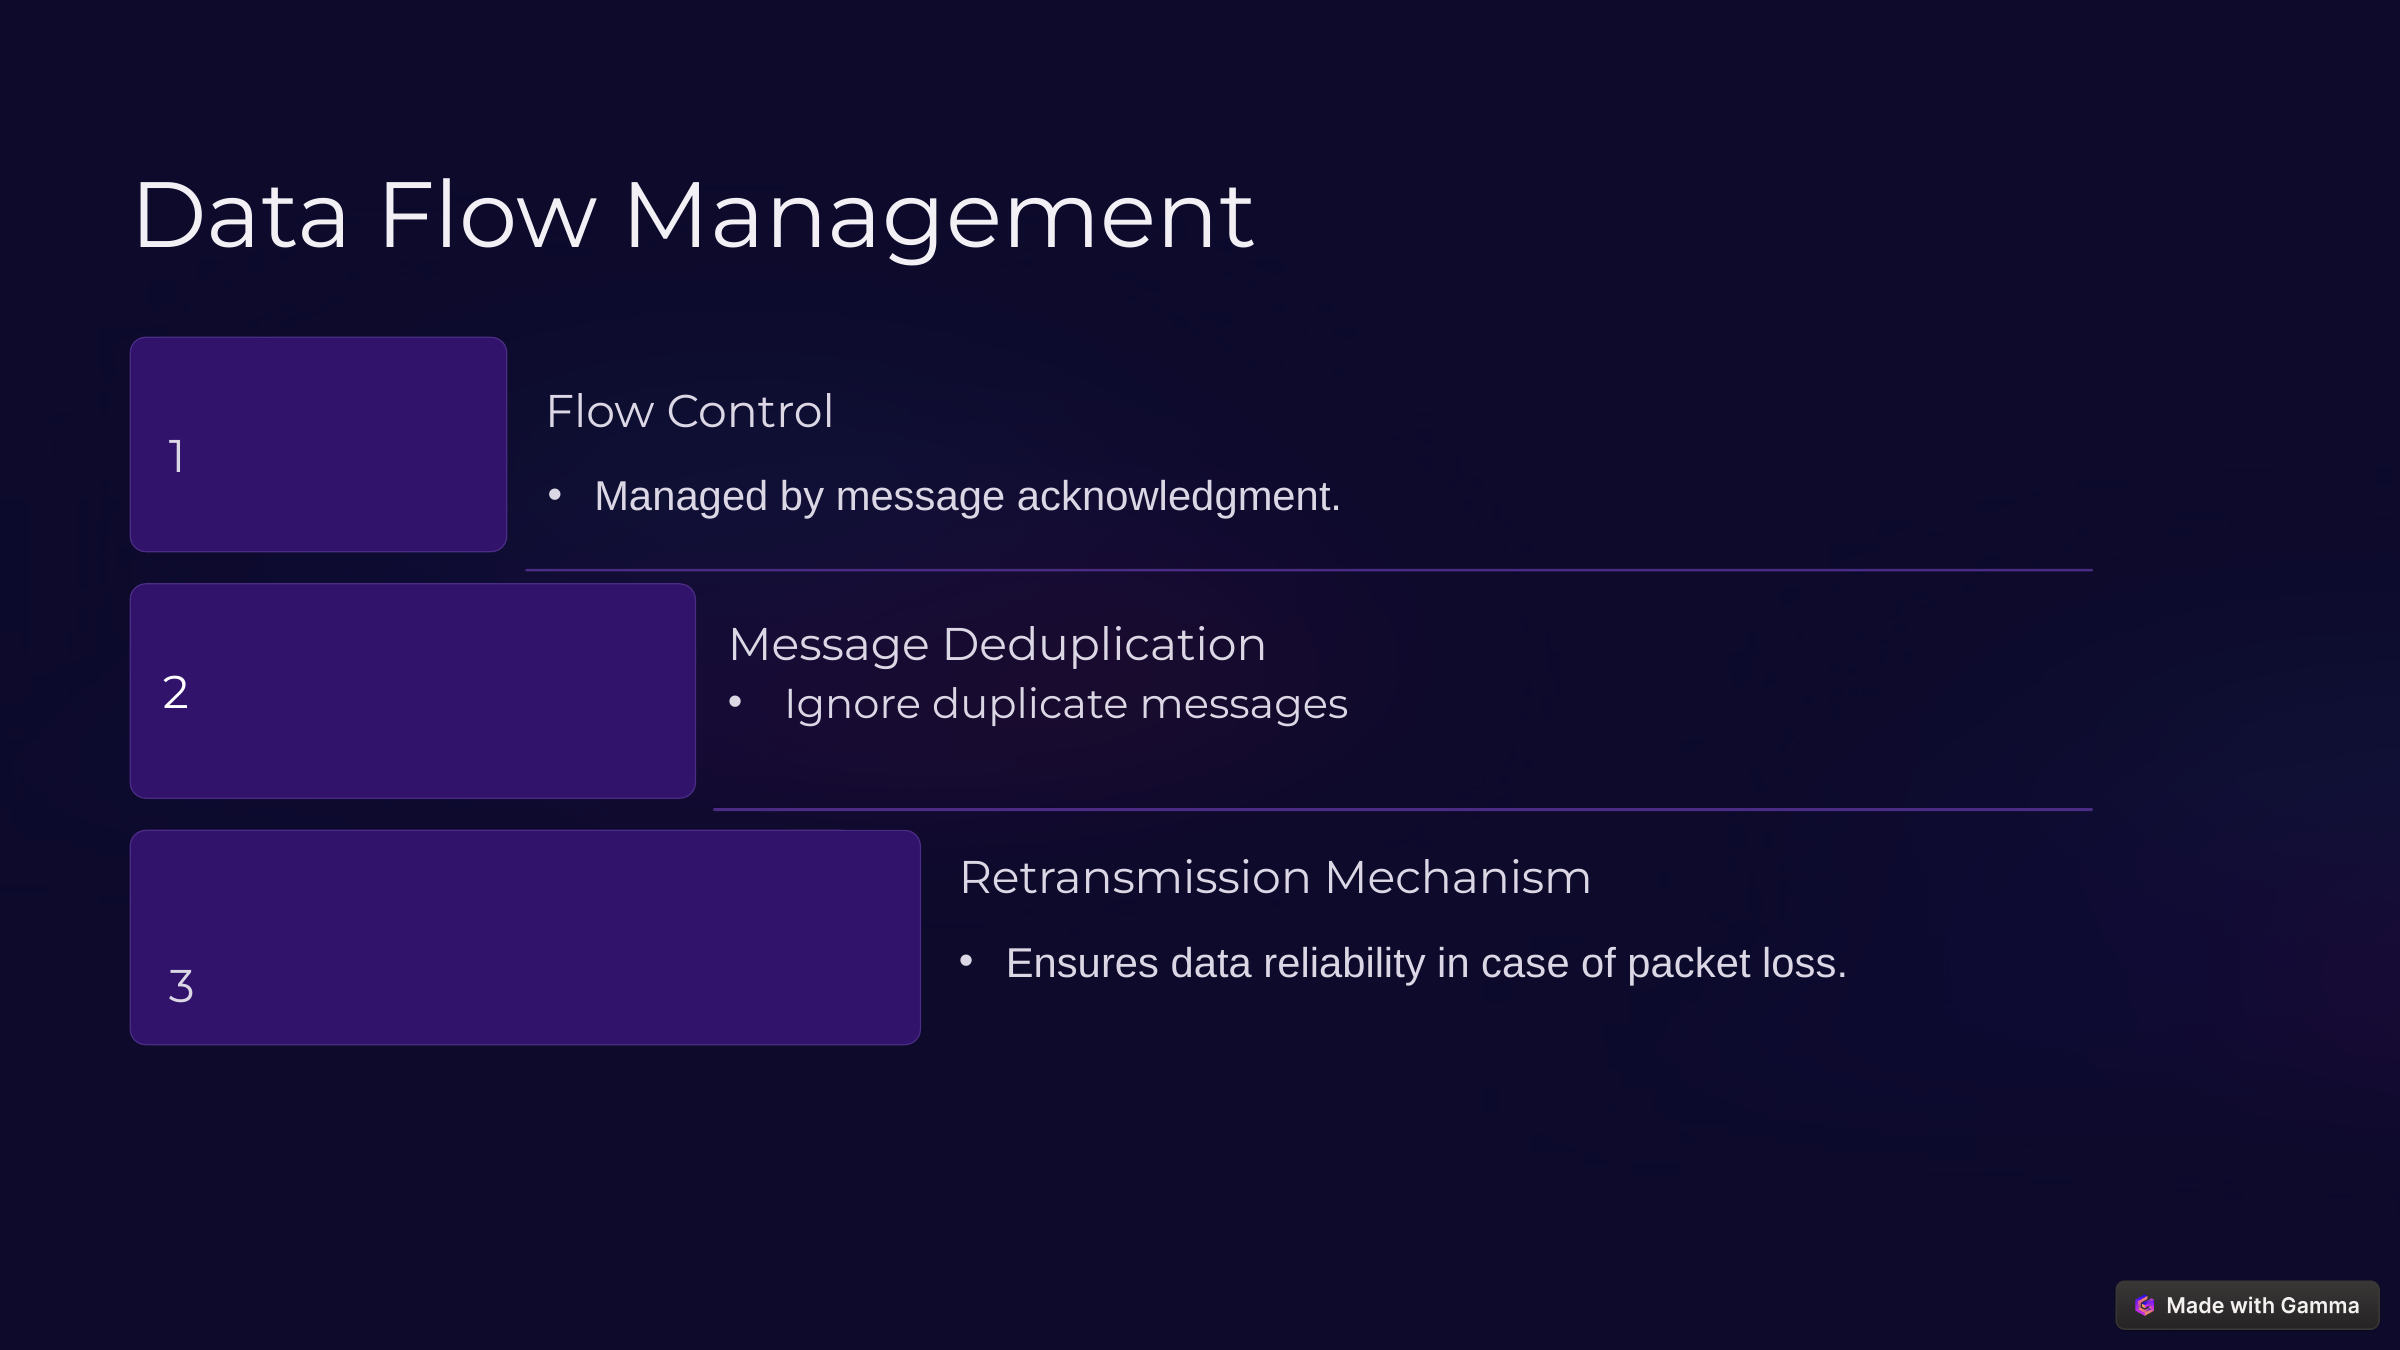

Data Flow Management

Flow Control
1
Managed by message acknowledgment.

Message Deduplication
Ignore duplicate messages
2

Retransmission Mechanism
Ensures data reliability in case of packet loss.
3